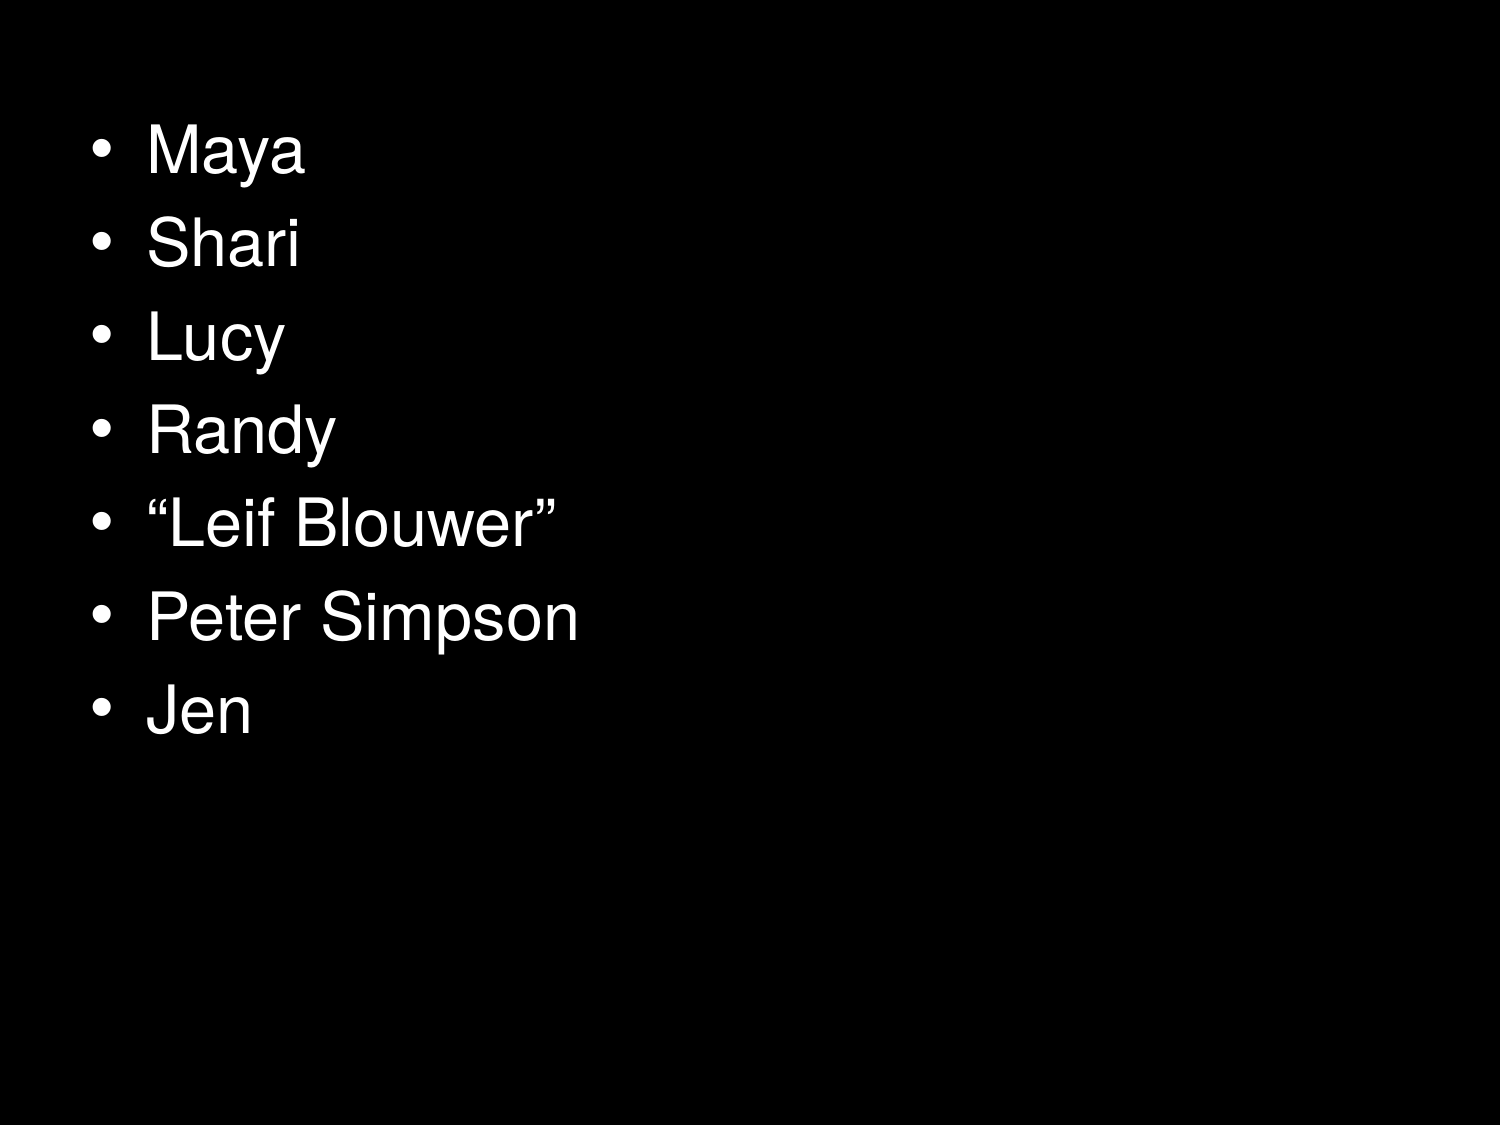

Maya
Shari
Lucy
Randy
“Leif Blouwer”
Peter Simpson
Jen